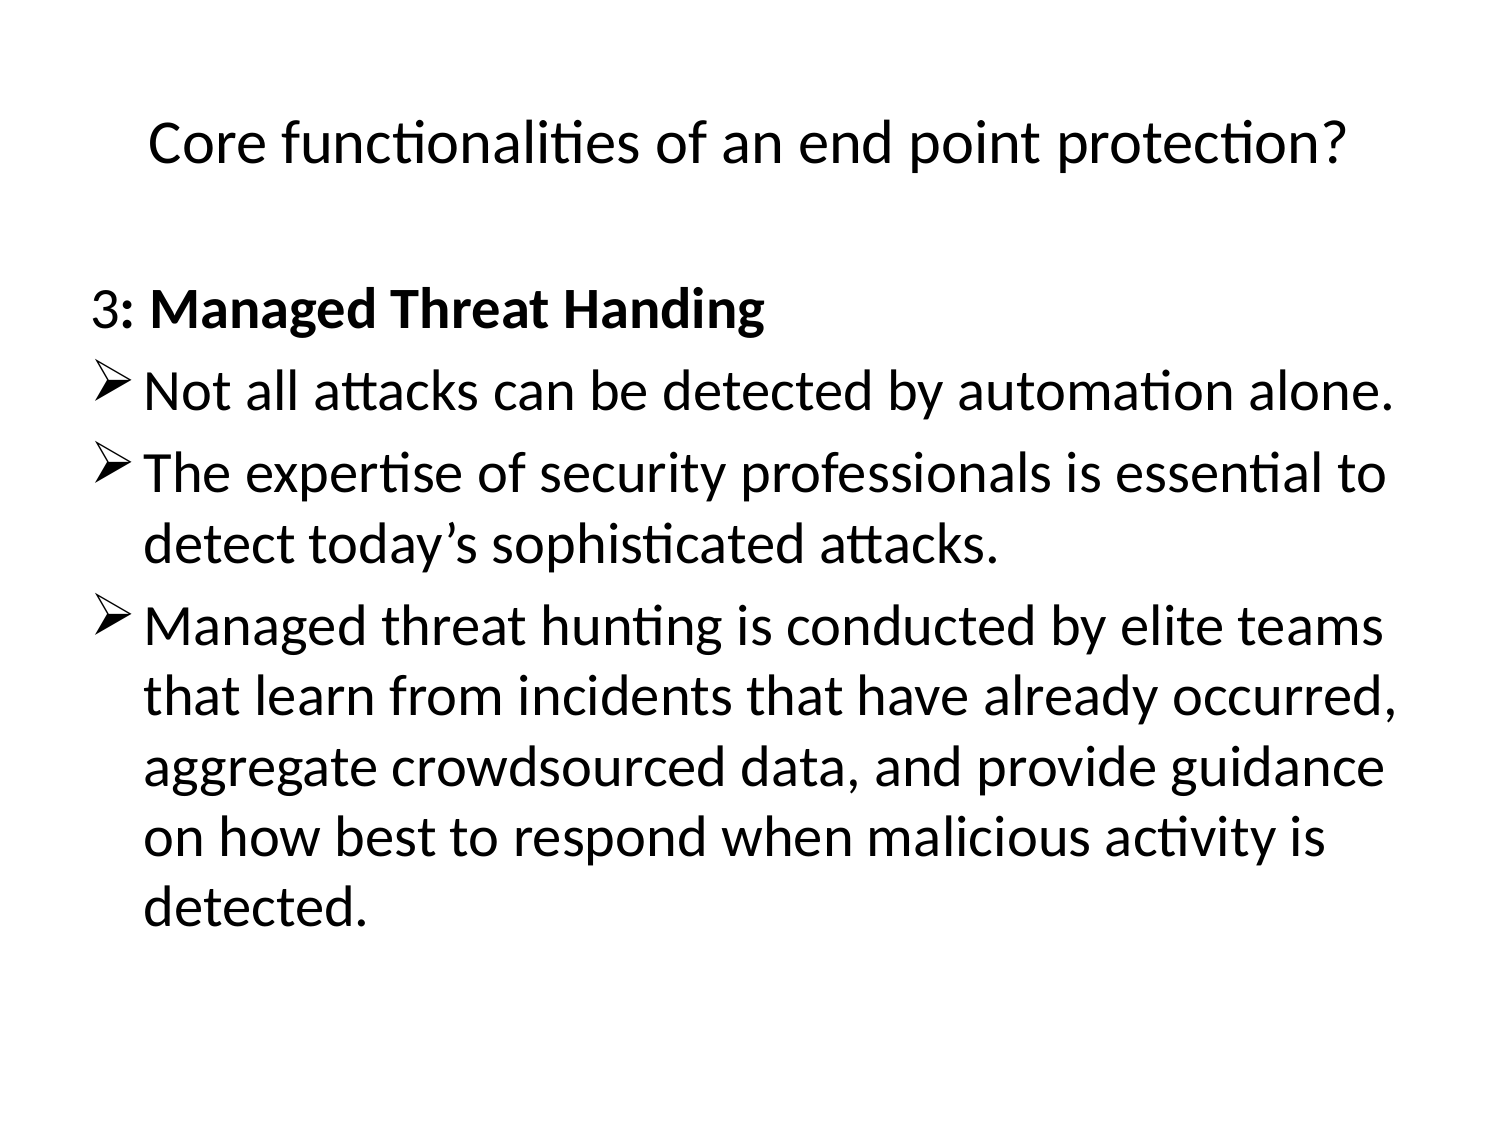

# Core functionalities of an end point protection?
3: Managed Threat Handing
Not all attacks can be detected by automation alone.
The expertise of security professionals is essential to detect today’s sophisticated attacks.
Managed threat hunting is conducted by elite teams that learn from incidents that have already occurred, aggregate crowdsourced data, and provide guidance on how best to respond when malicious activity is detected.